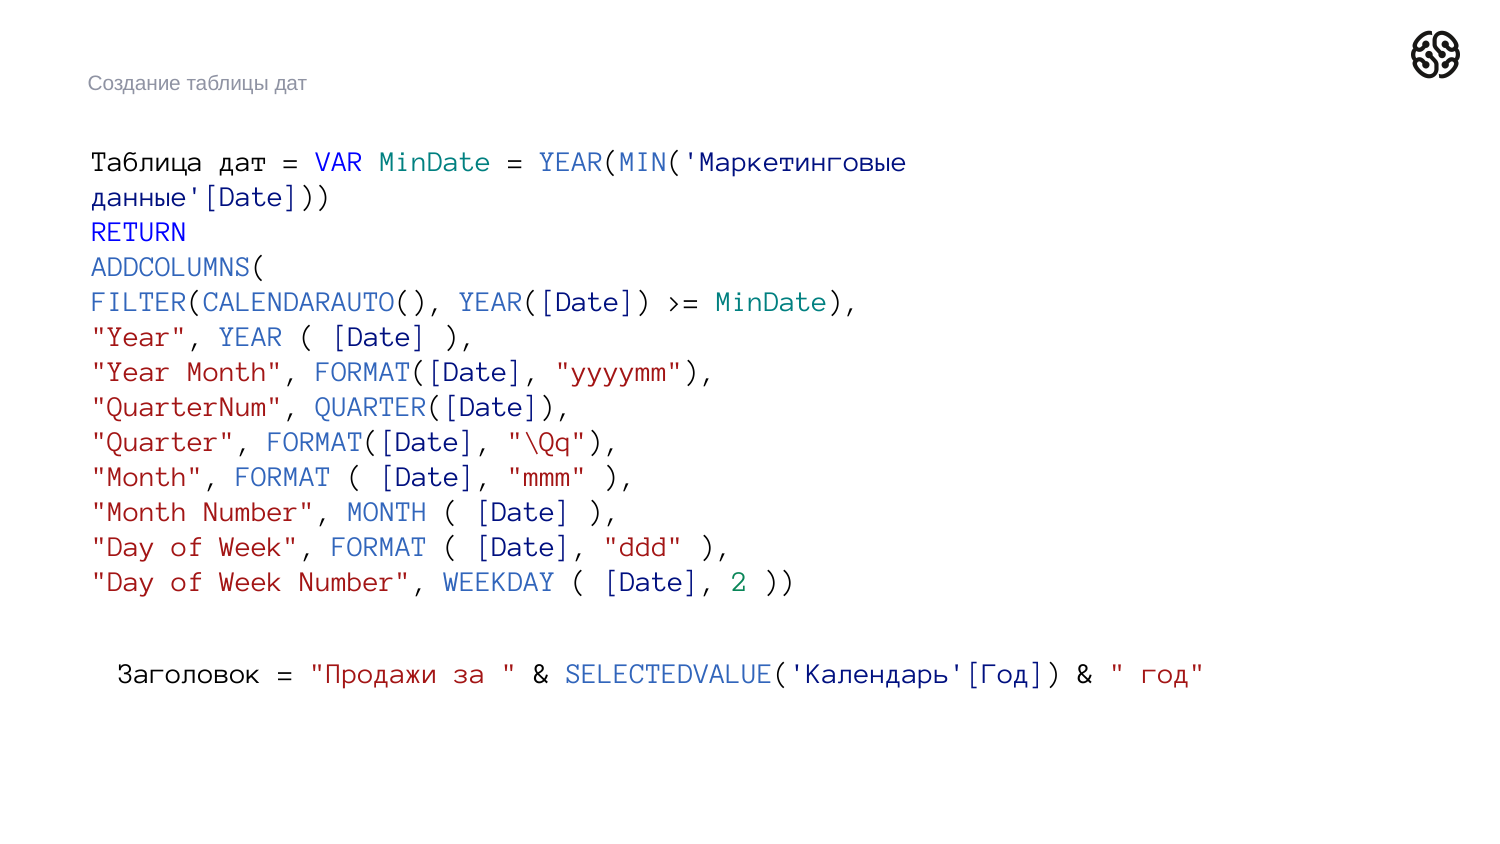

Создание таблицы дат
Таблица дат = VAR MinDate = YEAR(MIN('Маркетинговые данные'[Date]))
RETURN
ADDCOLUMNS(
FILTER(CALENDARAUTO(), YEAR([Date]) >= MinDate),
"Year", YEAR ( [Date] ),
"Year Month", FORMAT([Date], "yyyymm"),
"QuarterNum", QUARTER([Date]),
"Quarter", FORMAT([Date], "\Qq"),
"Month", FORMAT ( [Date], "mmm" ),
"Month Number", MONTH ( [Date] ),
"Day of Week", FORMAT ( [Date], "ddd" ),
"Day of Week Number", WEEKDAY ( [Date], 2 ))
Заголовок = "Продажи за " & SELECTEDVALUE('Календарь'[Год]) & " год"